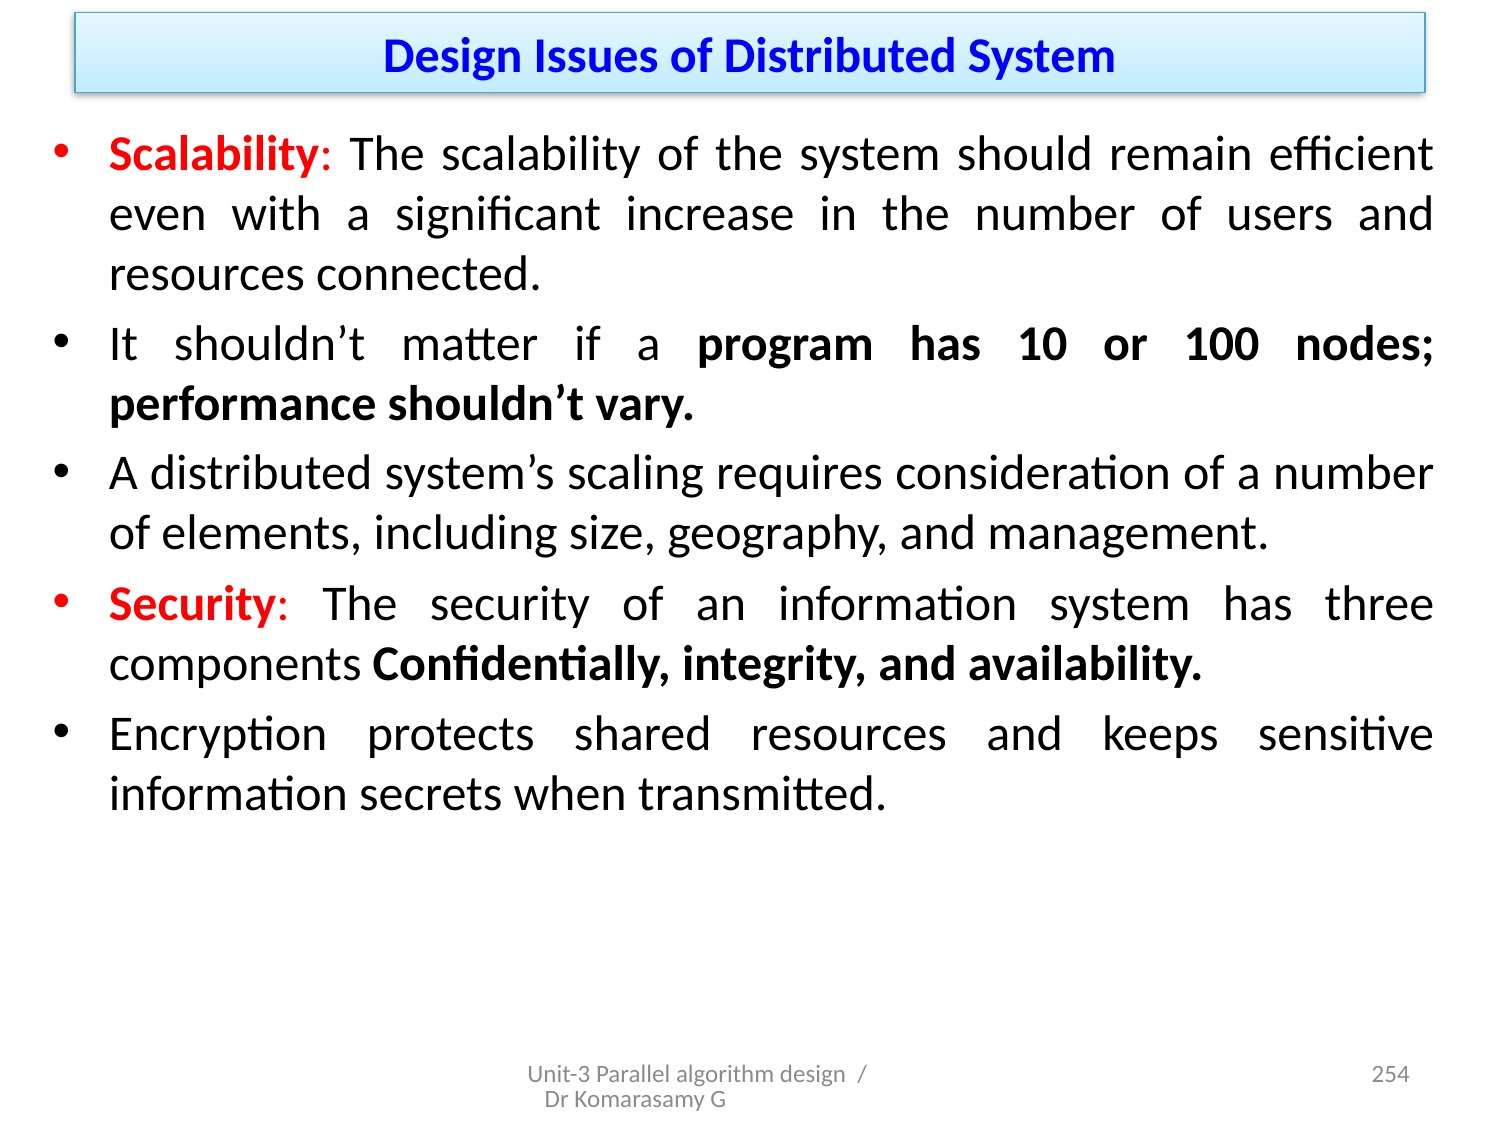

# Design Issues of Distributed System
Scalability: The scalability of the system should remain efficient even with a significant increase in the number of users and resources connected.
It shouldn’t matter if a program has 10 or 100 nodes; performance shouldn’t vary.
A distributed system’s scaling requires consideration of a number of elements, including size, geography, and management.
Security: The security of an information system has three components Confidentially, integrity, and availability.
Encryption protects shared resources and keeps sensitive information secrets when transmitted.
Unit-3 Parallel algorithm design  /                     Dr Komarasamy G
254